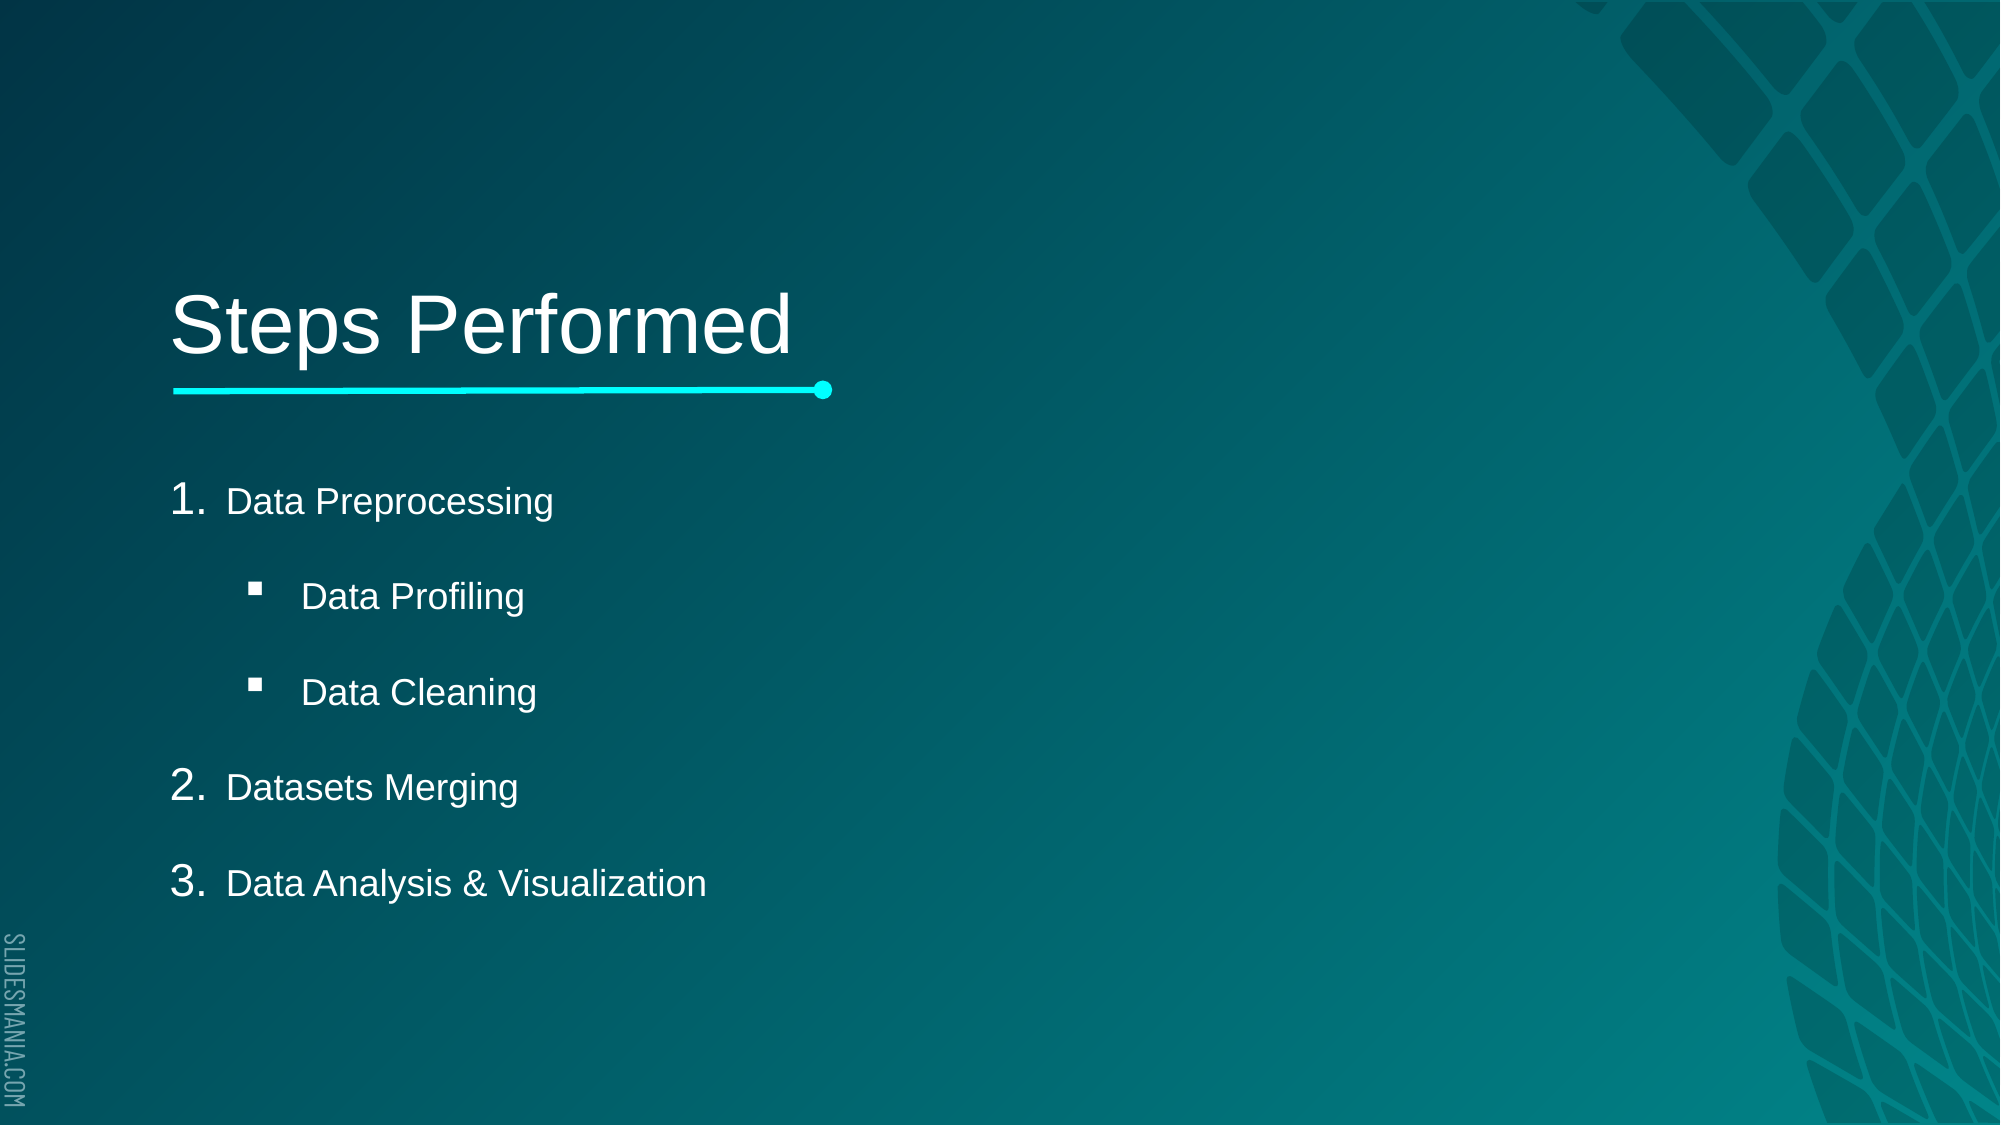

# Steps Performed
Data Preprocessing
Data Profiling
Data Cleaning
Datasets Merging
Data Analysis & Visualization